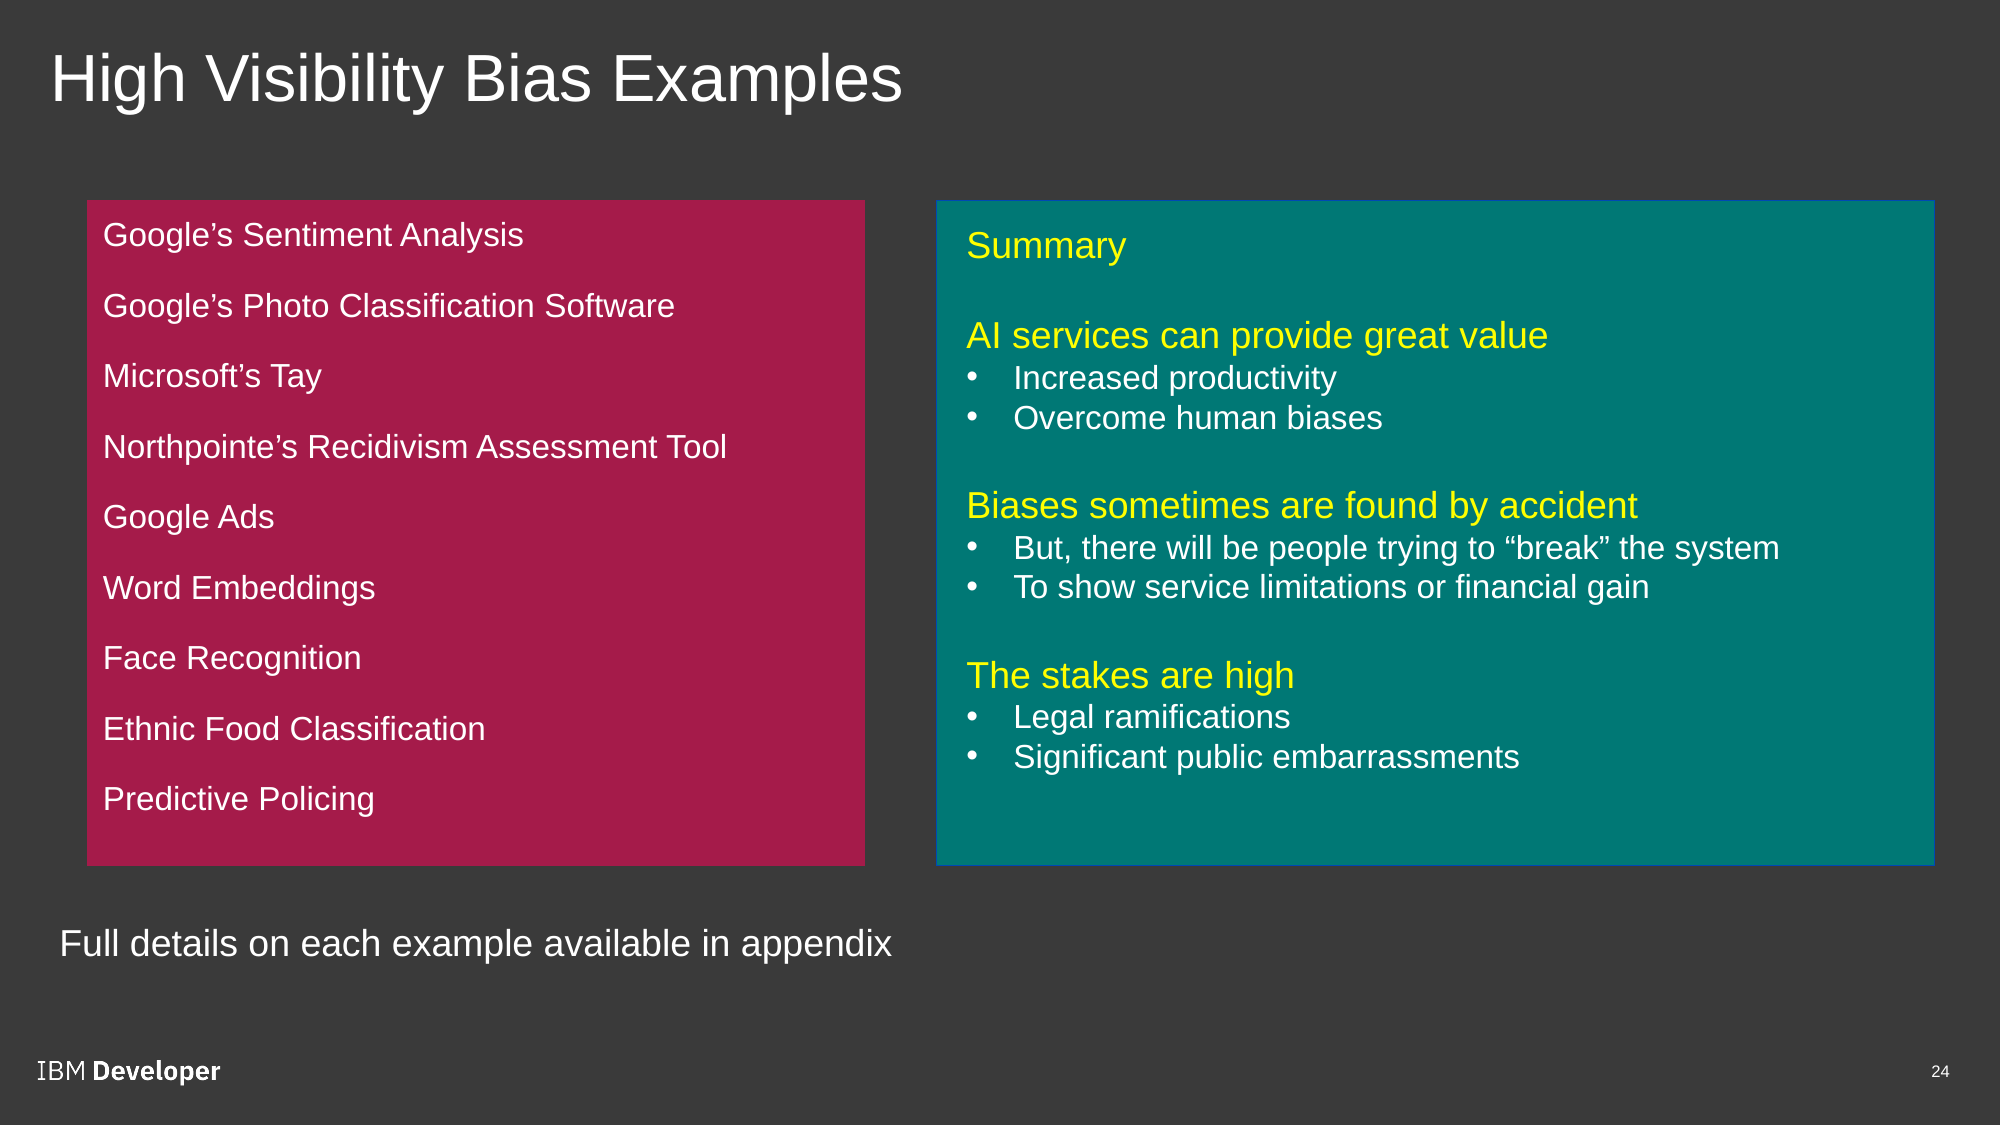

4/17/18
# High Visibility Bias Examples

Google’s Sentiment Analysis
Google’s Photo Classification Software
Microsoft’s Tay
Northpointe’s Recidivism Assessment Tool
Google Ads
Word Embeddings
Face Recognition
Ethnic Food Classification
Predictive Policing
Summary

AI services can provide great value
Increased productivity
Overcome human biases

Biases sometimes are found by accident
But, there will be people trying to “break” the system
To show service limitations or financial gain

The stakes are high
Legal ramifications
Significant public embarrassments

Full details on each example available in appendix
24